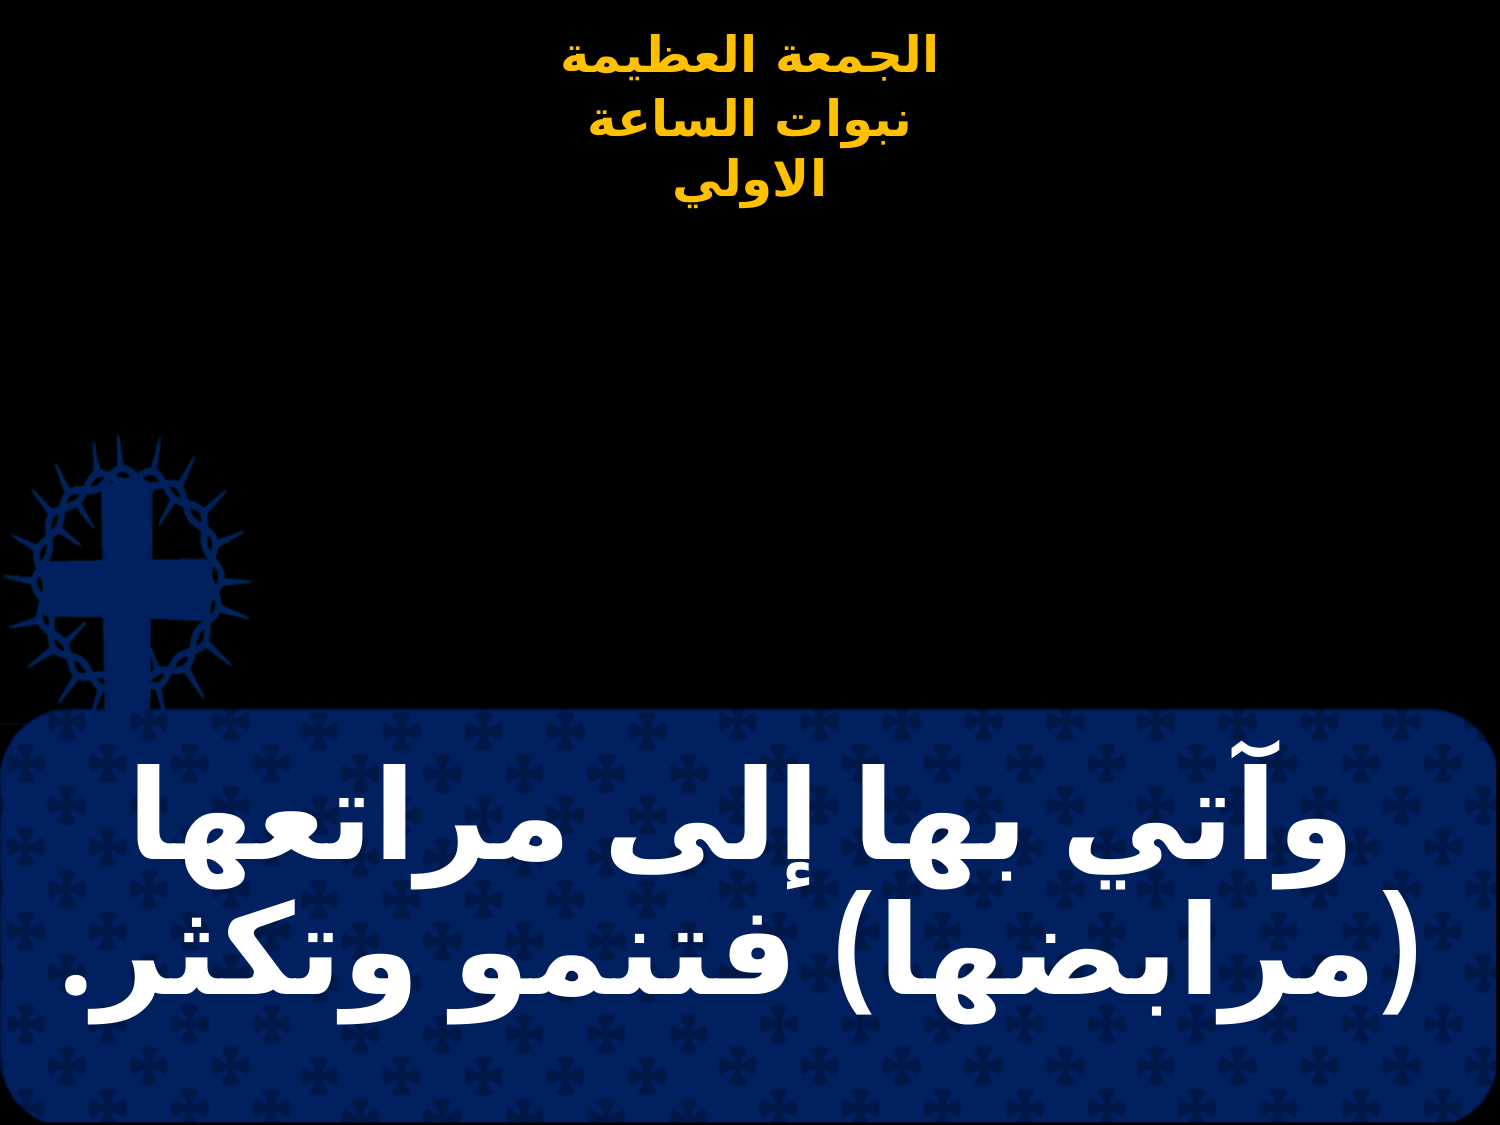

# وآتي بها إلى مراتعها (مرابضها) فتنمو وتكثر.